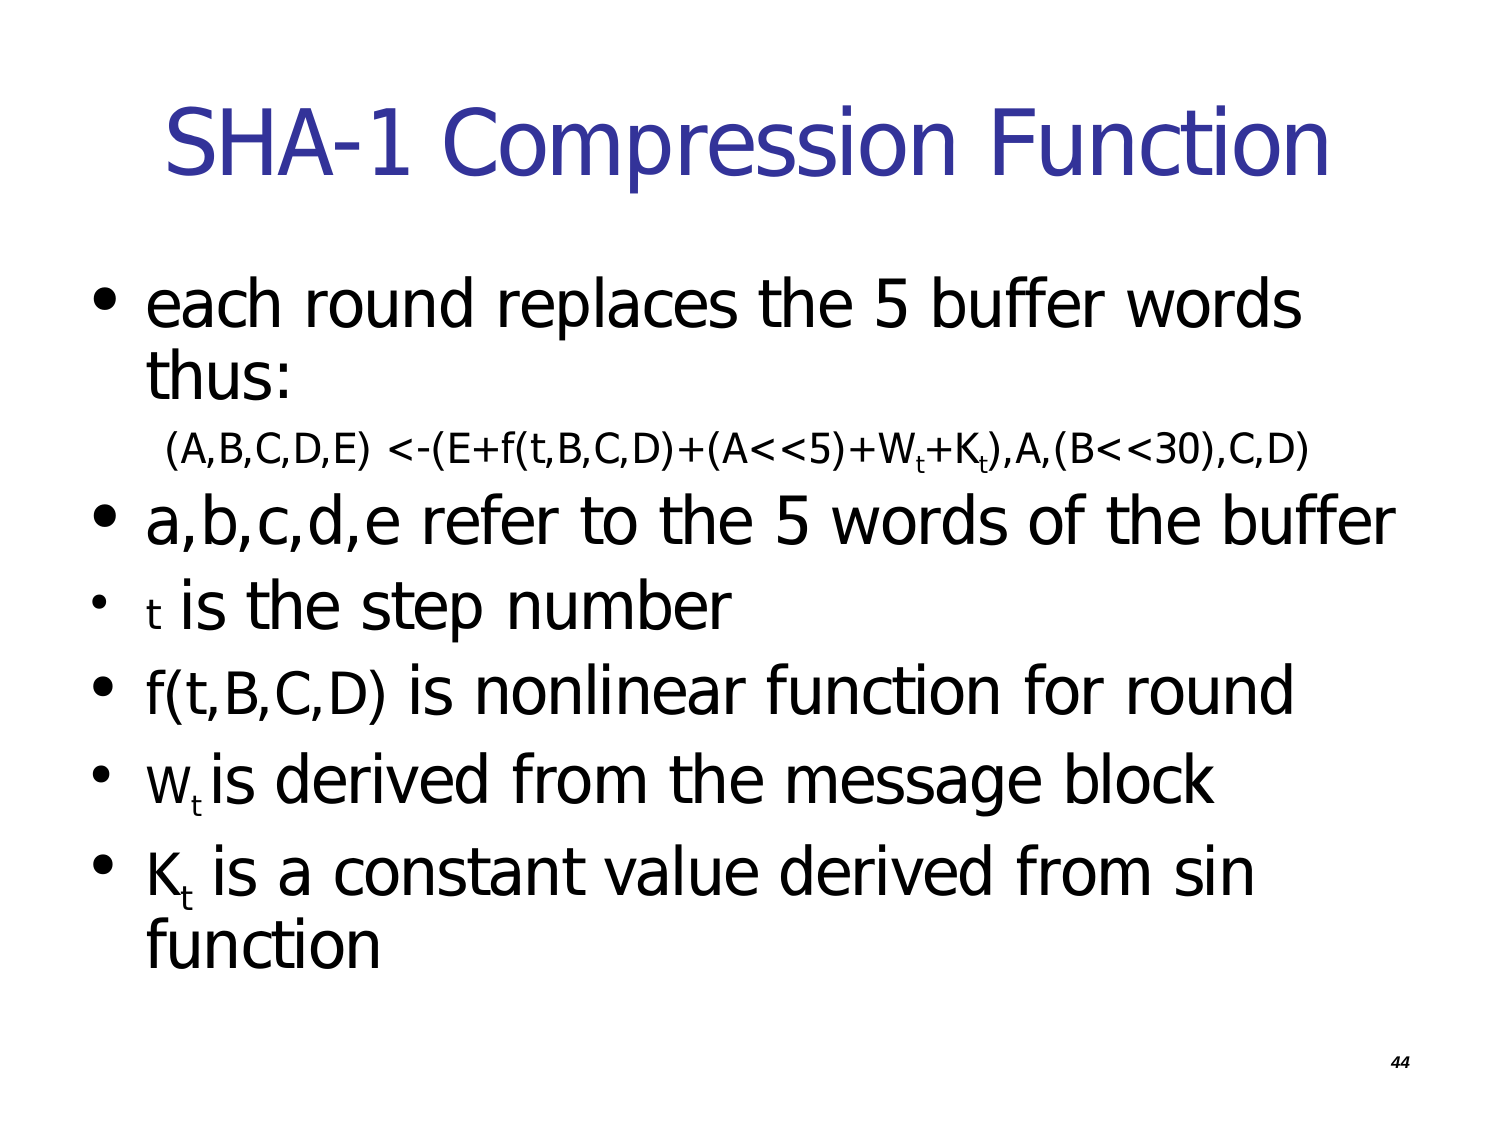

# SHA-1 Compression Function
each round replaces the 5 buffer words thus:
(A,B,C,D,E) <-(E+f(t,B,C,D)+(A<<5)+Wt+Kt),A,(B<<30),C,D)
a,b,c,d,e refer to the 5 words of the buffer
t is the step number
f(t,B,C,D) is nonlinear function for round
Wt is derived from the message block
Kt is a constant value derived from sin function

44